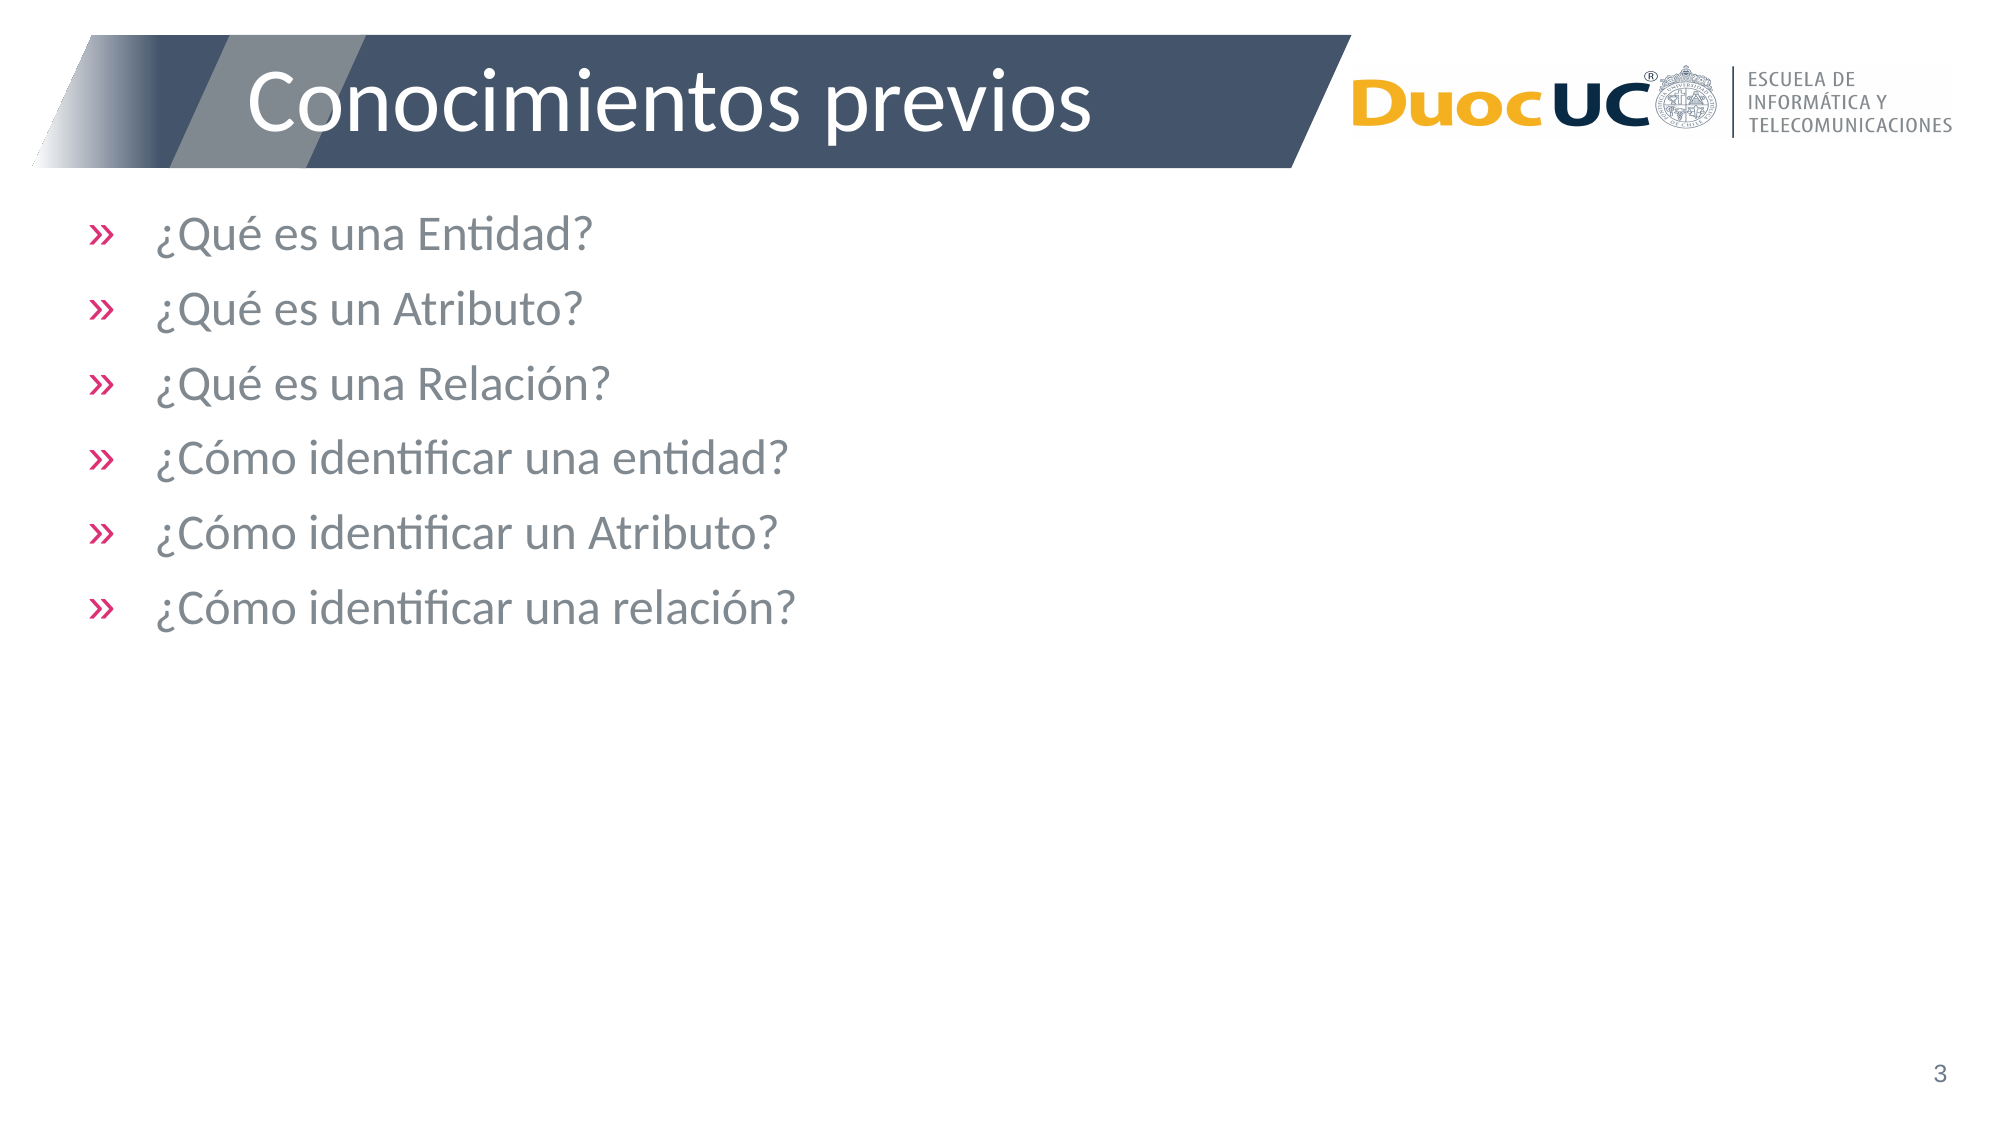

# Conocimientos previos
¿Qué es una Entidad?
¿Qué es un Atributo?
¿Qué es una Relación?
¿Cómo identificar una entidad?
¿Cómo identificar un Atributo?
¿Cómo identificar una relación?